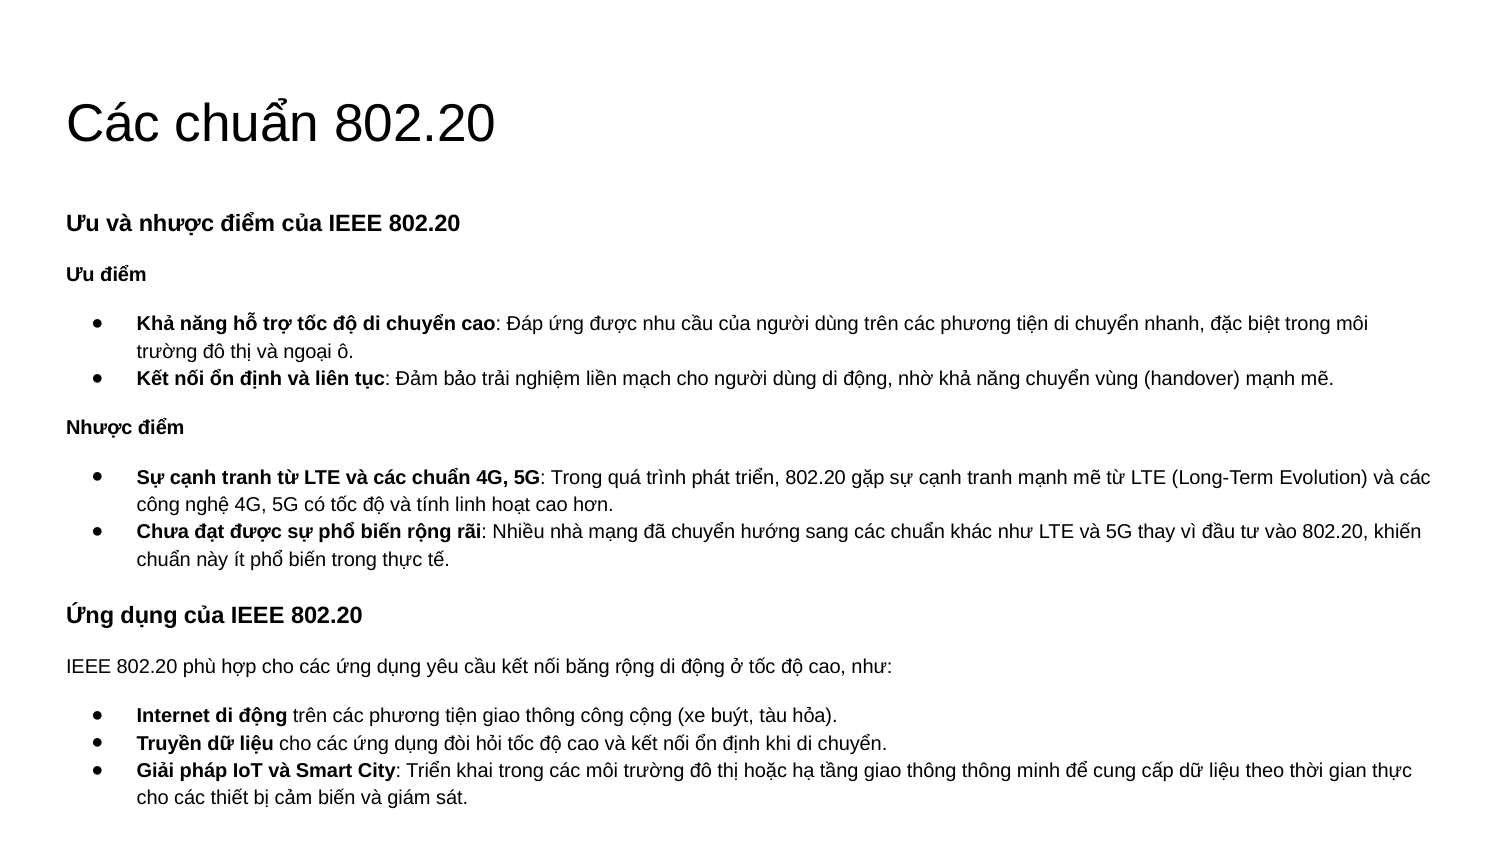

# Các chuẩn 802.20
Ưu và nhược điểm của IEEE 802.20
Ưu điểm
Khả năng hỗ trợ tốc độ di chuyển cao: Đáp ứng được nhu cầu của người dùng trên các phương tiện di chuyển nhanh, đặc biệt trong môi trường đô thị và ngoại ô.
Kết nối ổn định và liên tục: Đảm bảo trải nghiệm liền mạch cho người dùng di động, nhờ khả năng chuyển vùng (handover) mạnh mẽ.
Nhược điểm
Sự cạnh tranh từ LTE và các chuẩn 4G, 5G: Trong quá trình phát triển, 802.20 gặp sự cạnh tranh mạnh mẽ từ LTE (Long-Term Evolution) và các công nghệ 4G, 5G có tốc độ và tính linh hoạt cao hơn.
Chưa đạt được sự phổ biến rộng rãi: Nhiều nhà mạng đã chuyển hướng sang các chuẩn khác như LTE và 5G thay vì đầu tư vào 802.20, khiến chuẩn này ít phổ biến trong thực tế.
Ứng dụng của IEEE 802.20
IEEE 802.20 phù hợp cho các ứng dụng yêu cầu kết nối băng rộng di động ở tốc độ cao, như:
Internet di động trên các phương tiện giao thông công cộng (xe buýt, tàu hỏa).
Truyền dữ liệu cho các ứng dụng đòi hỏi tốc độ cao và kết nối ổn định khi di chuyển.
Giải pháp IoT và Smart City: Triển khai trong các môi trường đô thị hoặc hạ tầng giao thông thông minh để cung cấp dữ liệu theo thời gian thực cho các thiết bị cảm biến và giám sát.